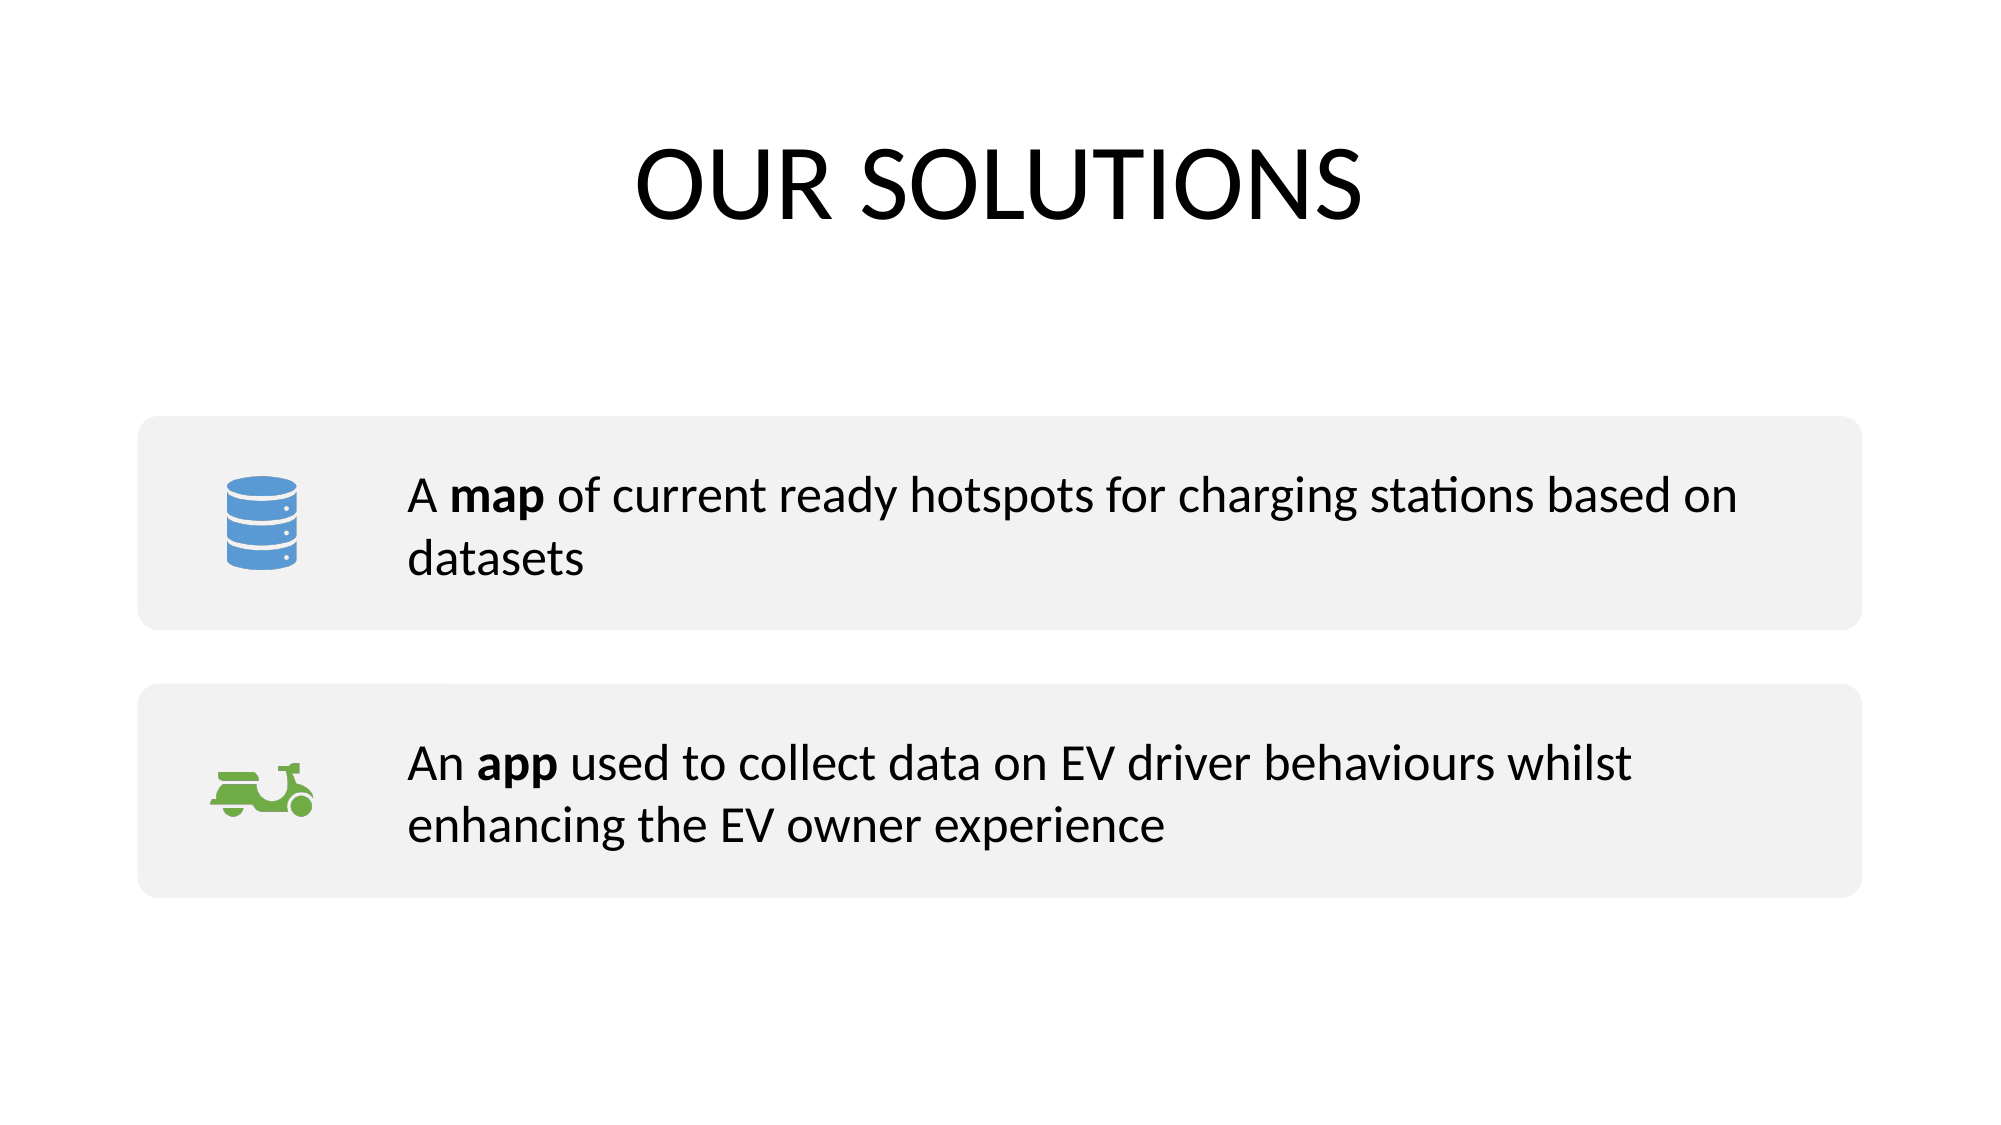

# OUR SOLUTIONS
A map of current ready hotspots for charging stations based on datasets
An app used to collect data on EV driver behaviours whilst enhancing the EV owner experience